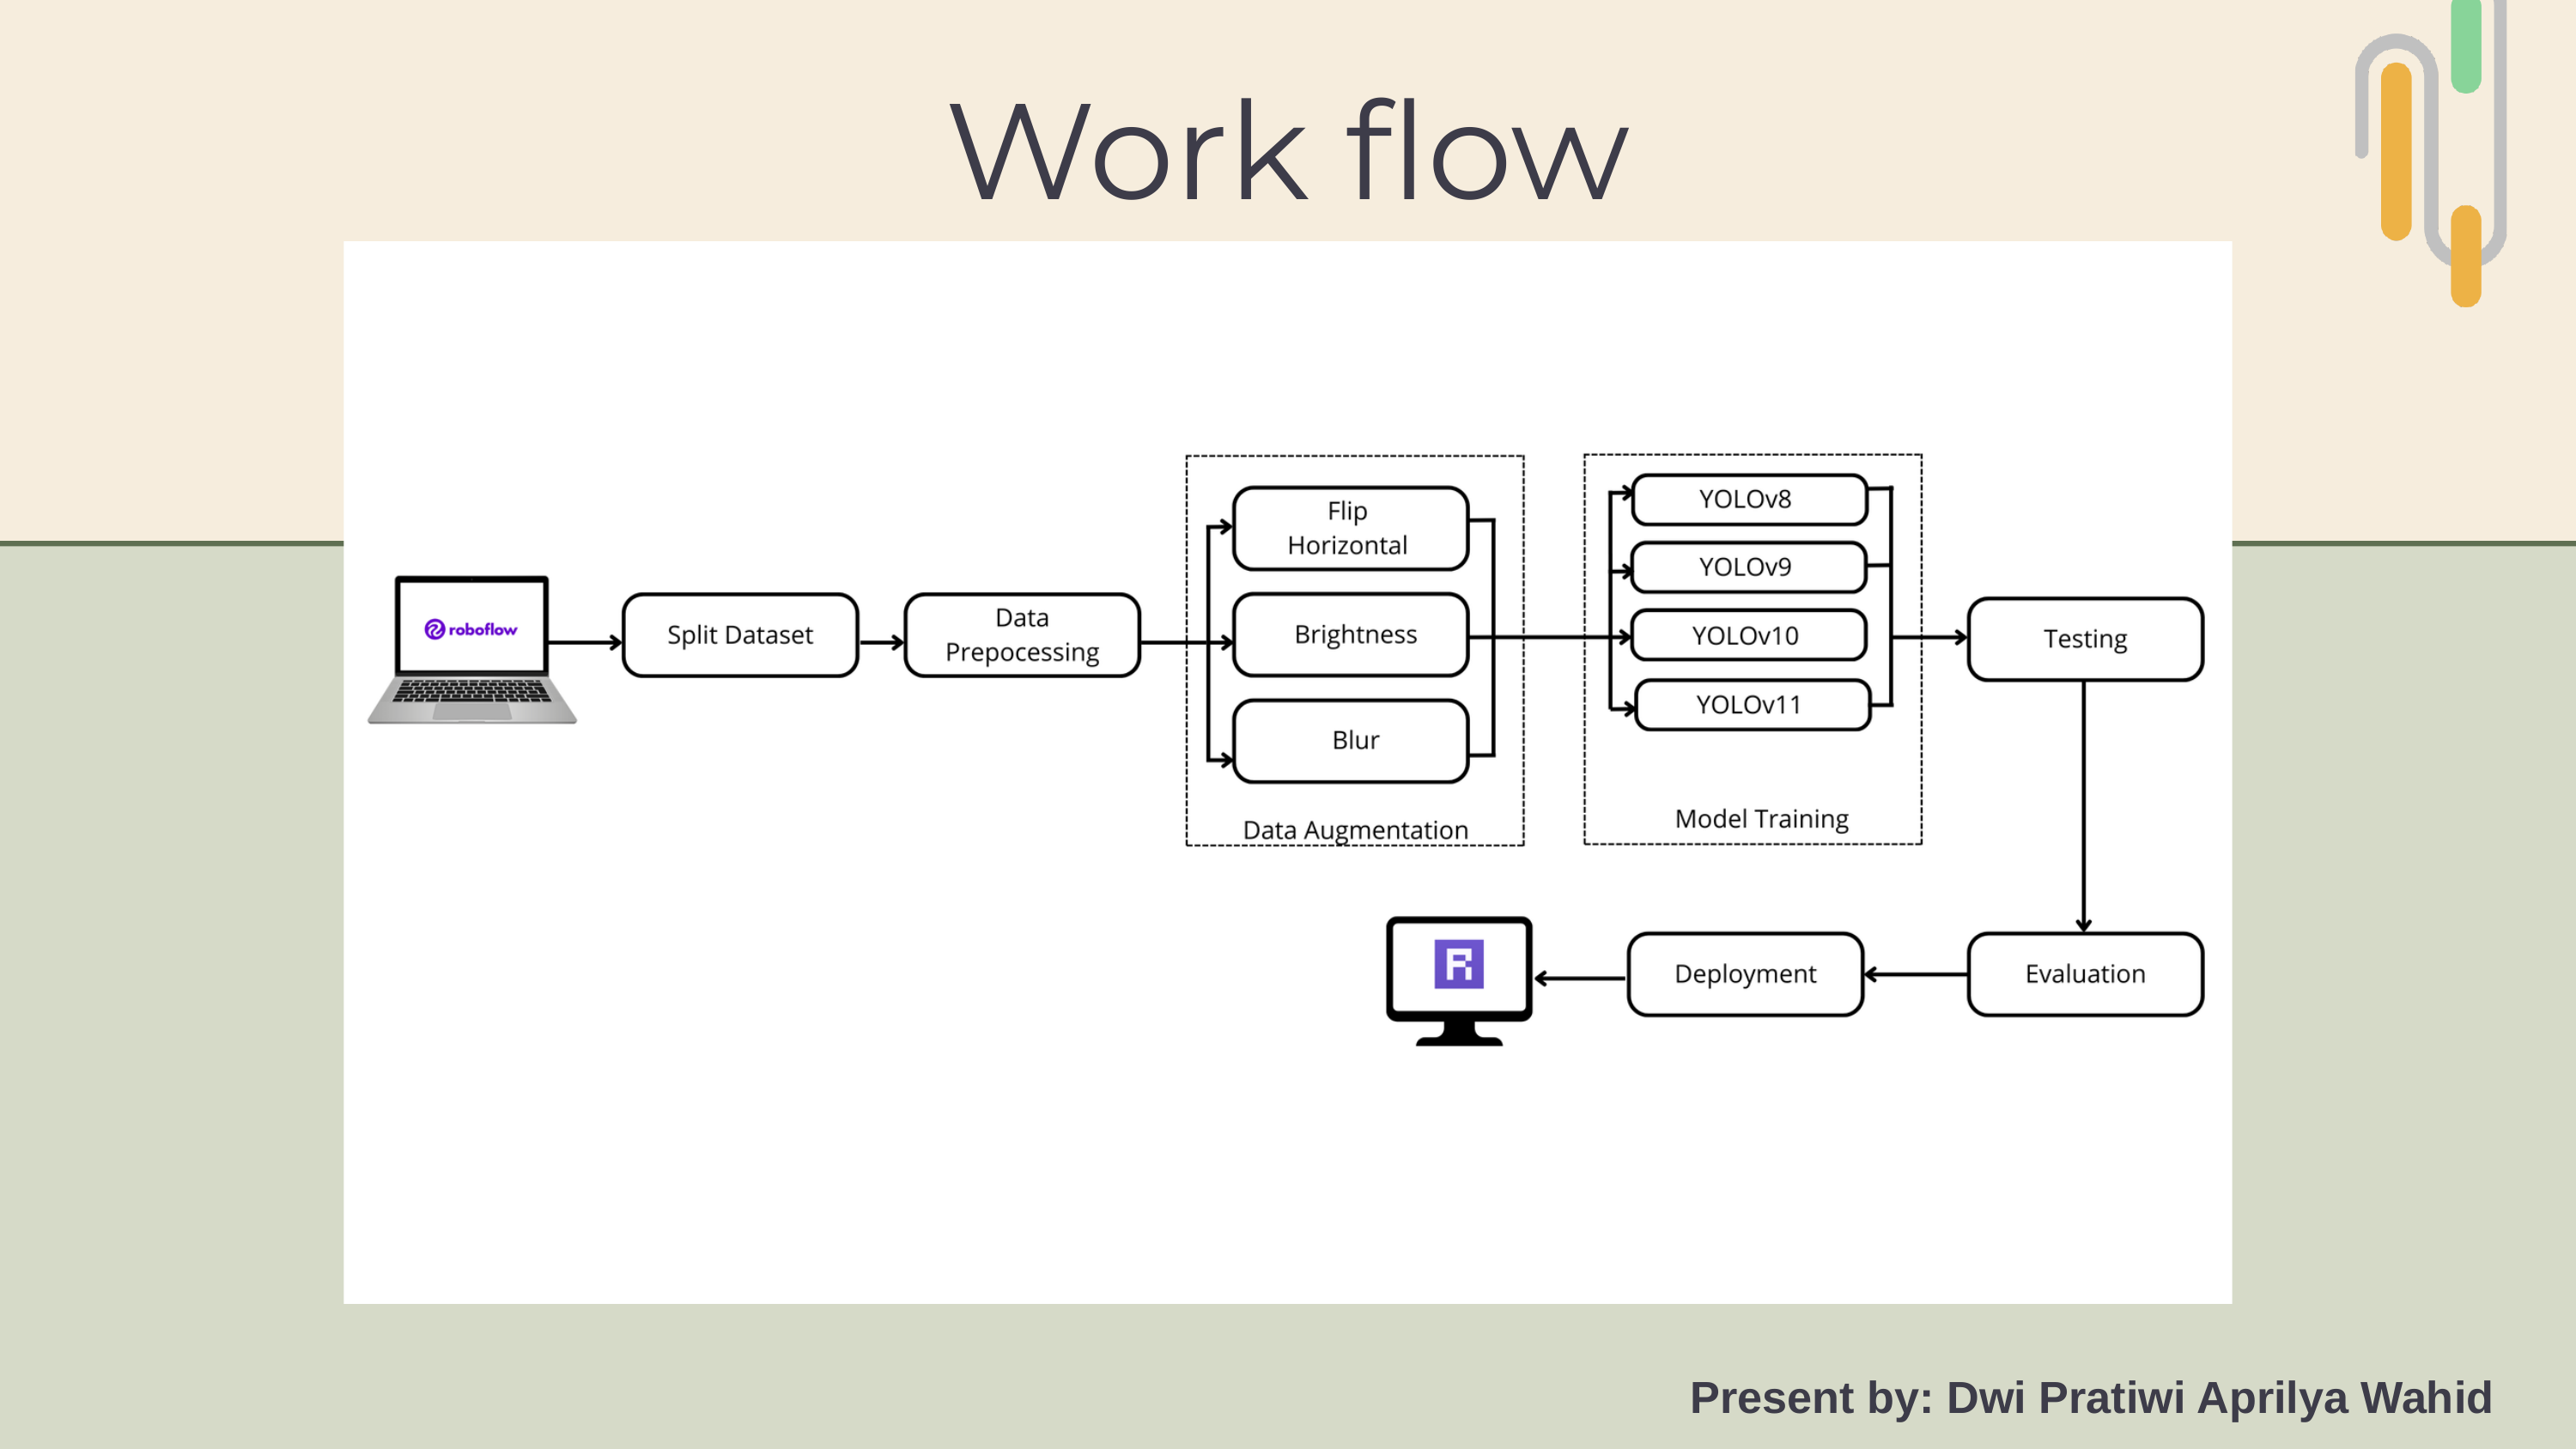

Work flow

Present by: Dwi Pratiwi Aprilya Wahid